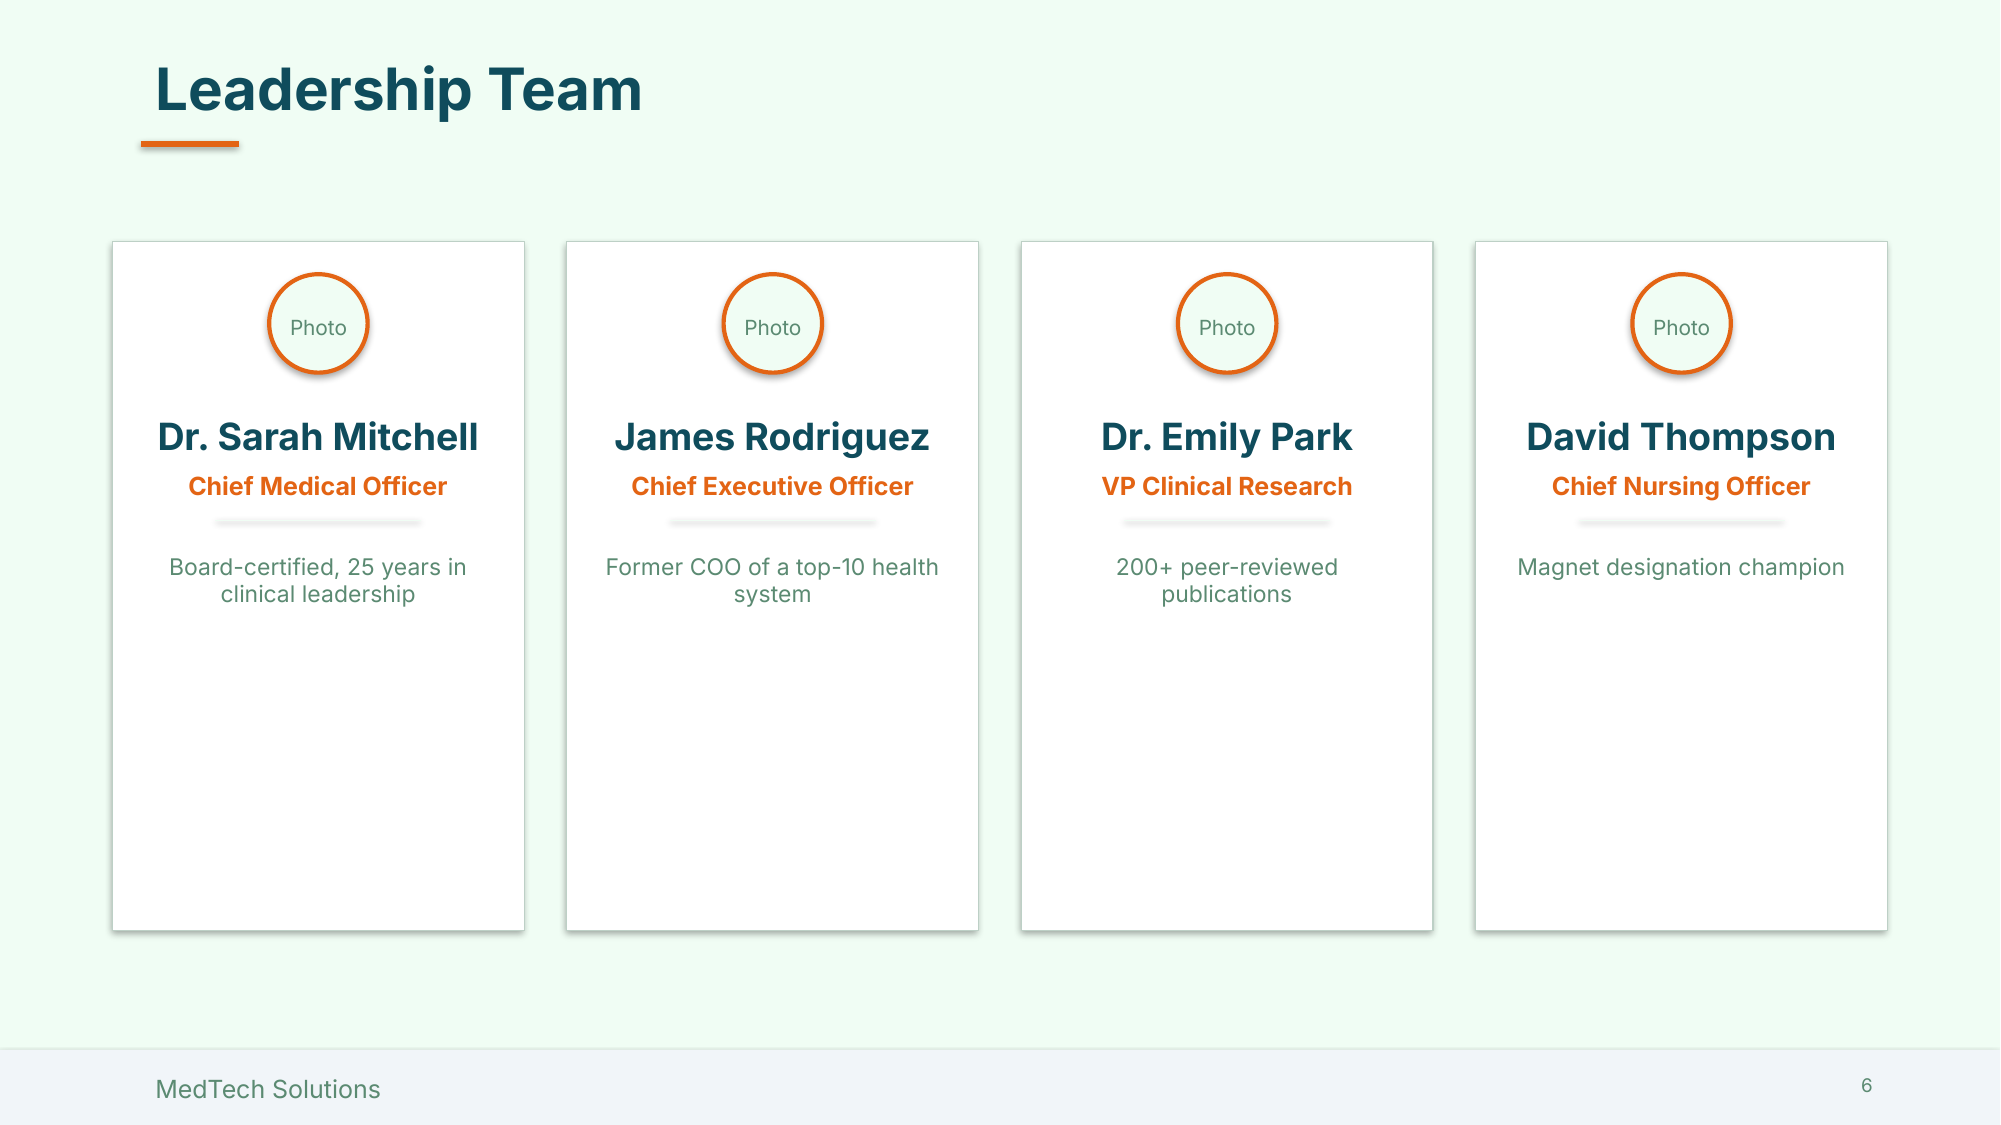

Leadership Team

Photo
Photo
Photo
Photo
Dr. Sarah Mitchell
James Rodriguez
Dr. Emily Park
David Thompson
Chief Medical Officer
Chief Executive Officer
VP Clinical Research
Chief Nursing Officer
Board-certified, 25 years in clinical leadership
Former COO of a top-10 health system
200+ peer-reviewed publications
Magnet designation champion

MedTech Solutions
6